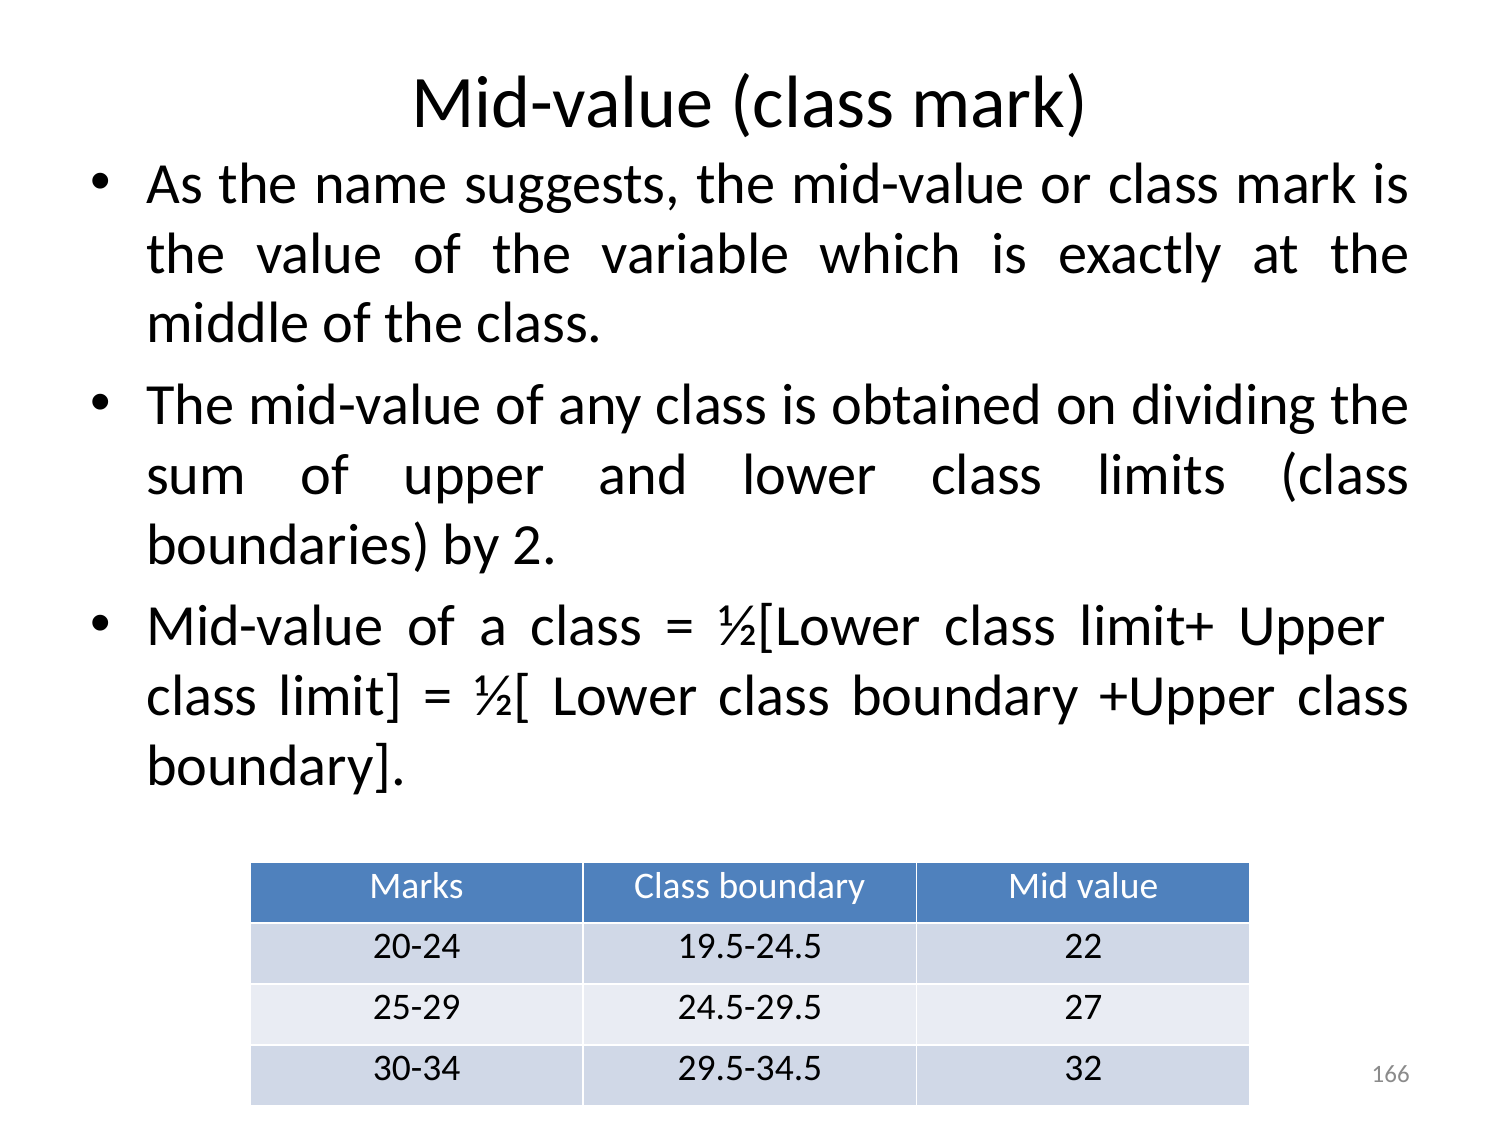

# Mid-value (class mark)
As the name suggests, the mid-value or class mark is the value of the variable which is exactly at the middle of the class.
The mid-value of any class is obtained on dividing the sum of upper and lower class limits (class boundaries) by 2.
Mid-value of a class = ½[Lower class limit+ Upper  class limit] = ½[ Lower class boundary +Upper class boundary].

| Marks | Class boundary | Mid value |
| --- | --- | --- |
| 20-24 | 19.5-24.5 | 22 |
| 25-29 | 24.5-29.5 | 27 |
| 30-34 | 29.5-34.5 | 32 |
166